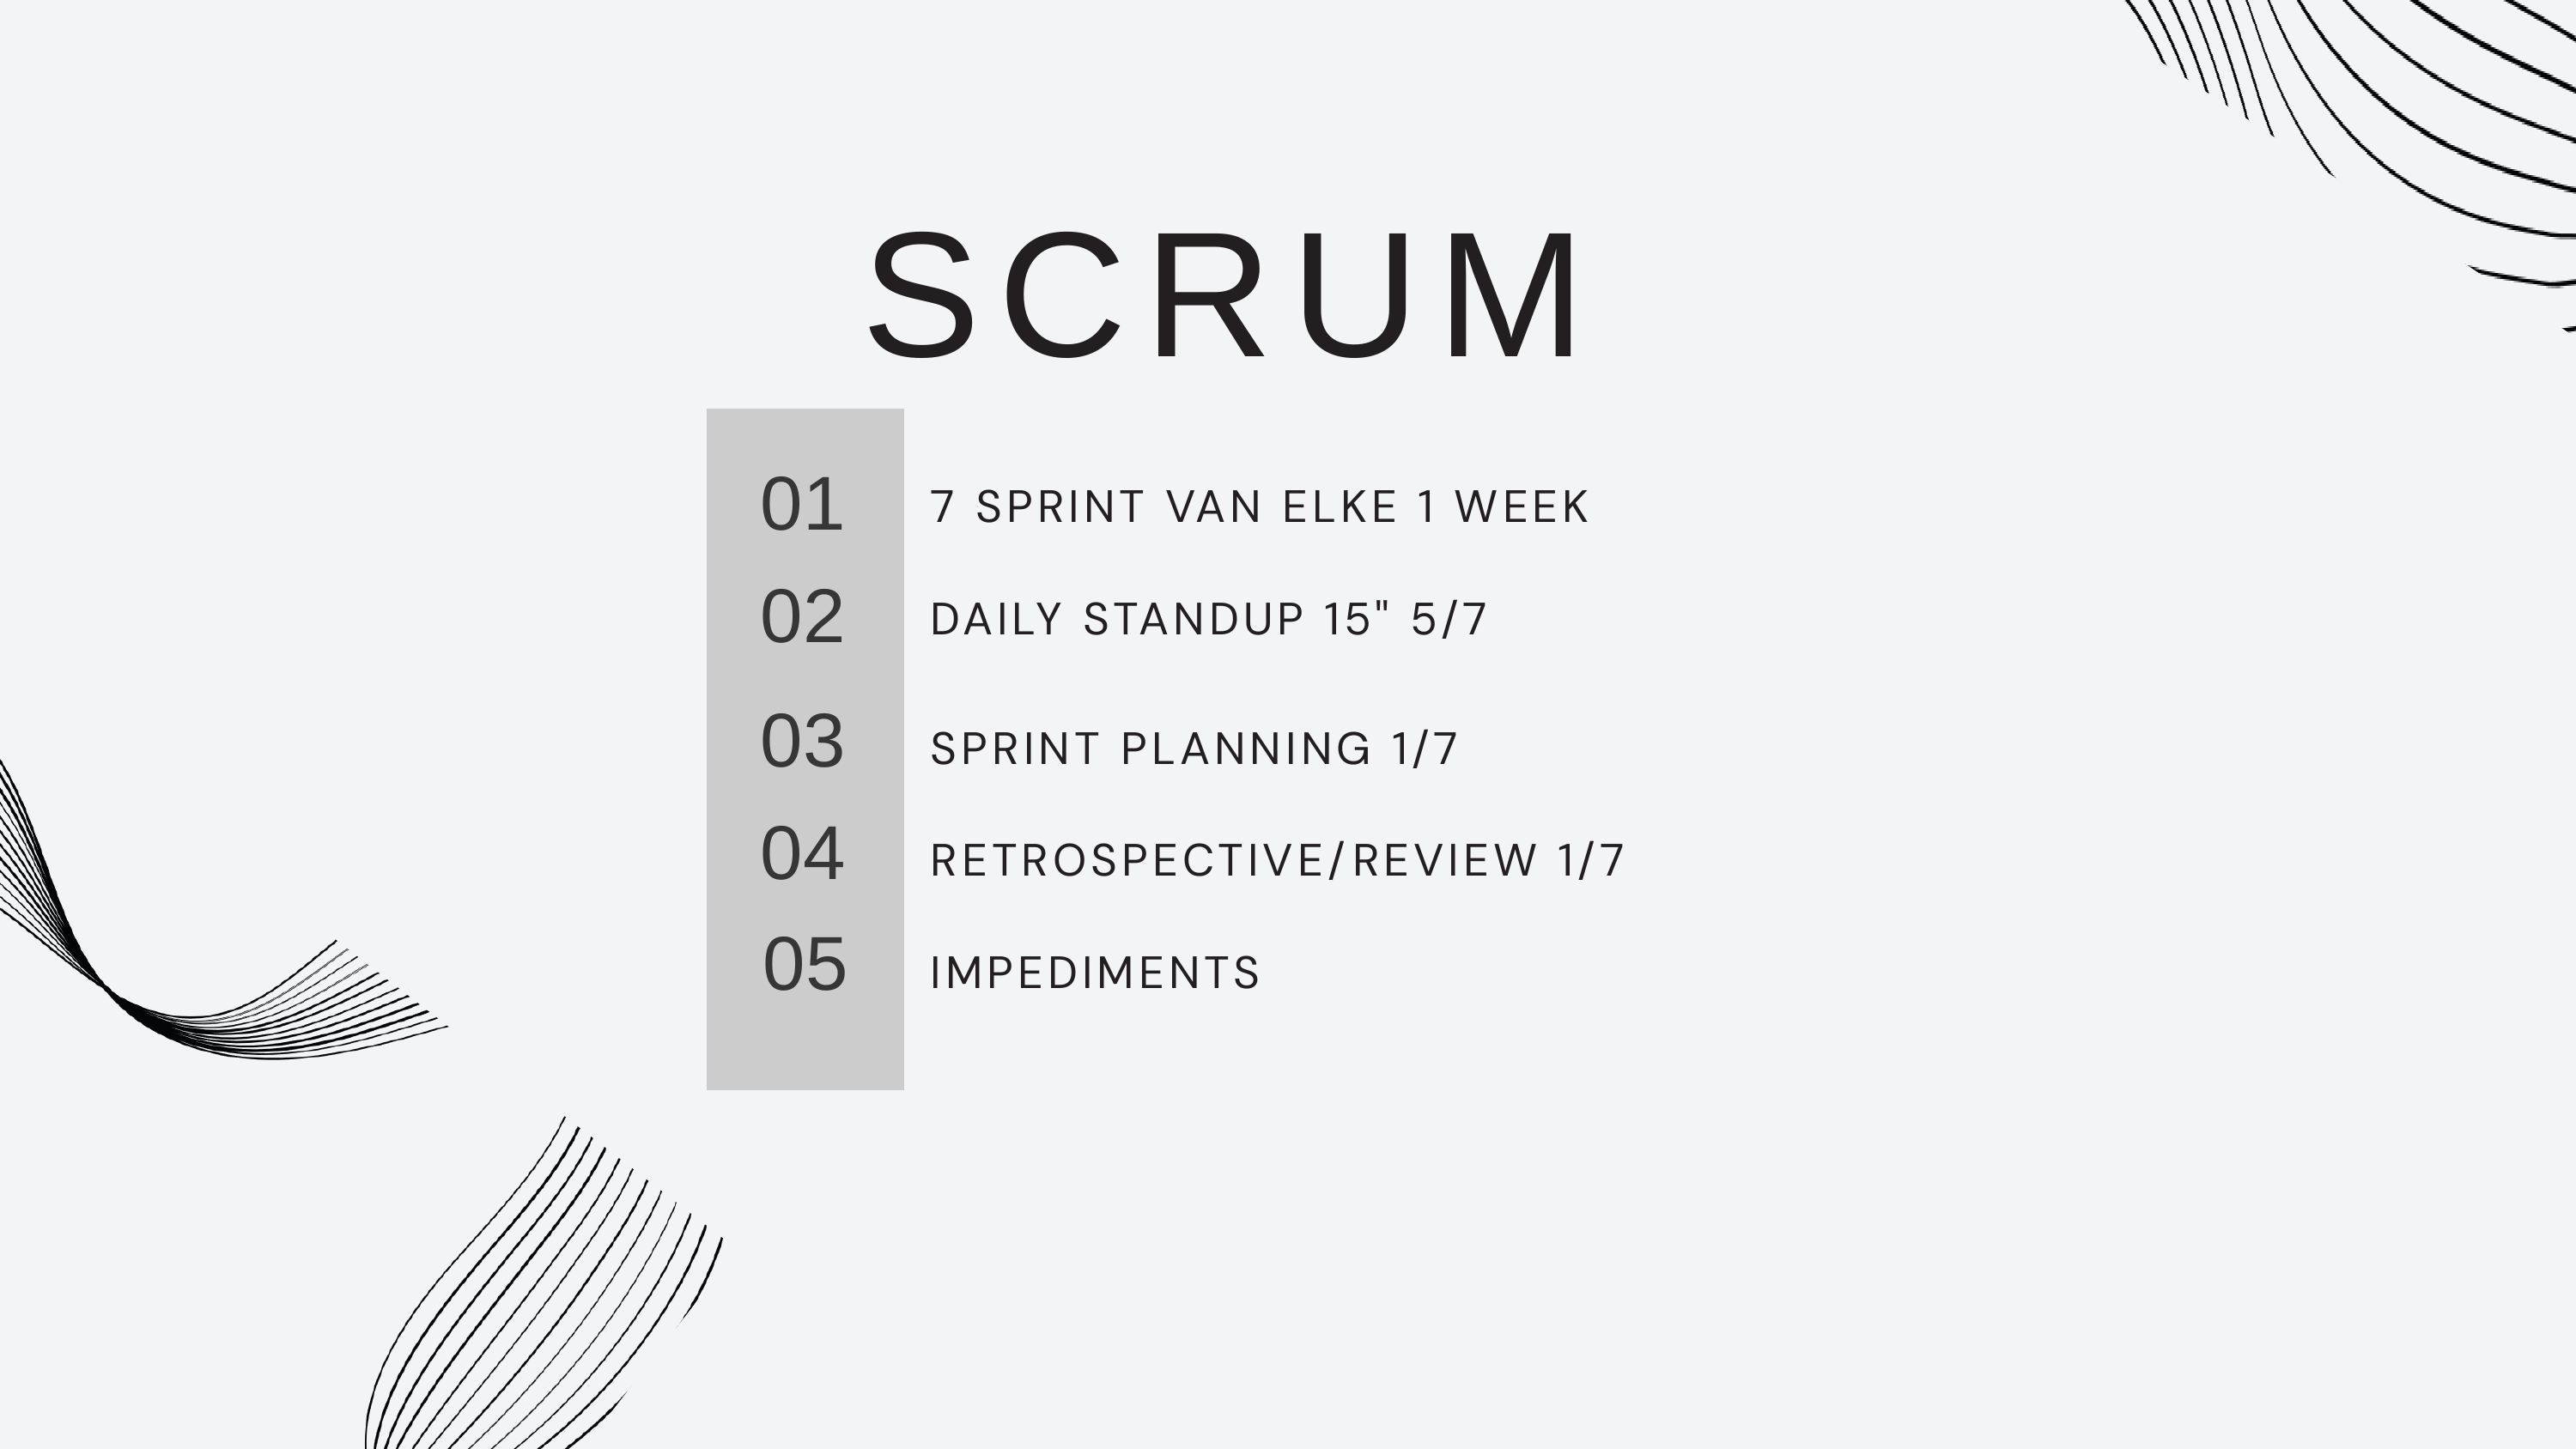

SCRUM

01
7 SPRINT VAN ELKE 1 WEEK
02
DAILY STANDUP 15" 5/7
03
SPRINT PLANNING 1/7

04
RETROSPECTIVE/REVIEW 1/7
05
IMPEDIMENTS